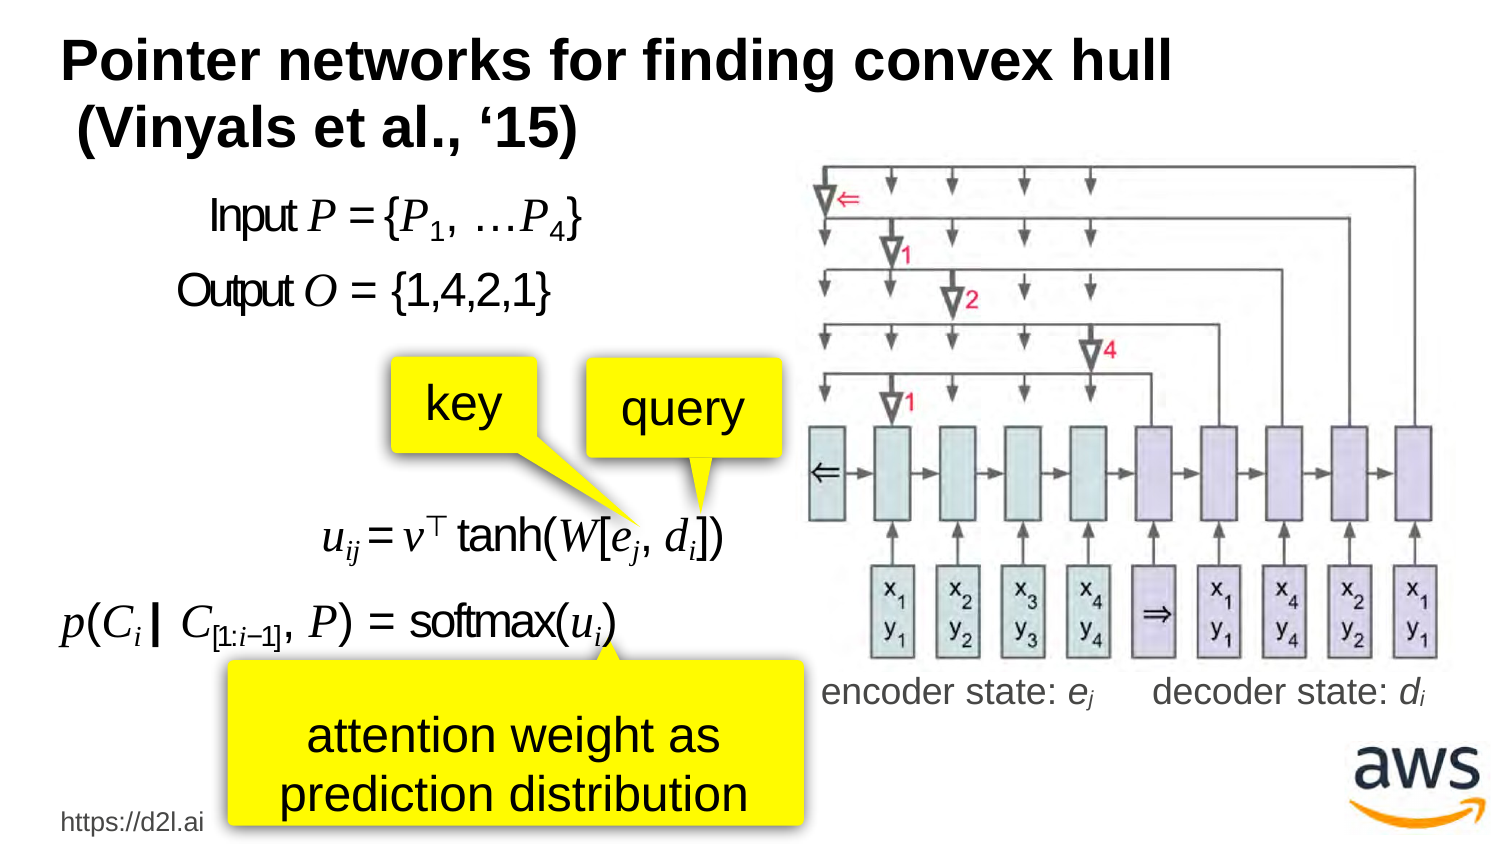

# Pointer networks for finding convex hull  (Vinyals et al., ‘15)
Input P = {P1, …P4}  Output O = {1,4,2,1}

key
query
uij = v⊤ tanh(W[ej, di])  p(Ci | C[1:i−1], P) = softmax(ui)
attention weight as  prediction distribution

encoder state: ej
decoder state: di
https://d2l.ai